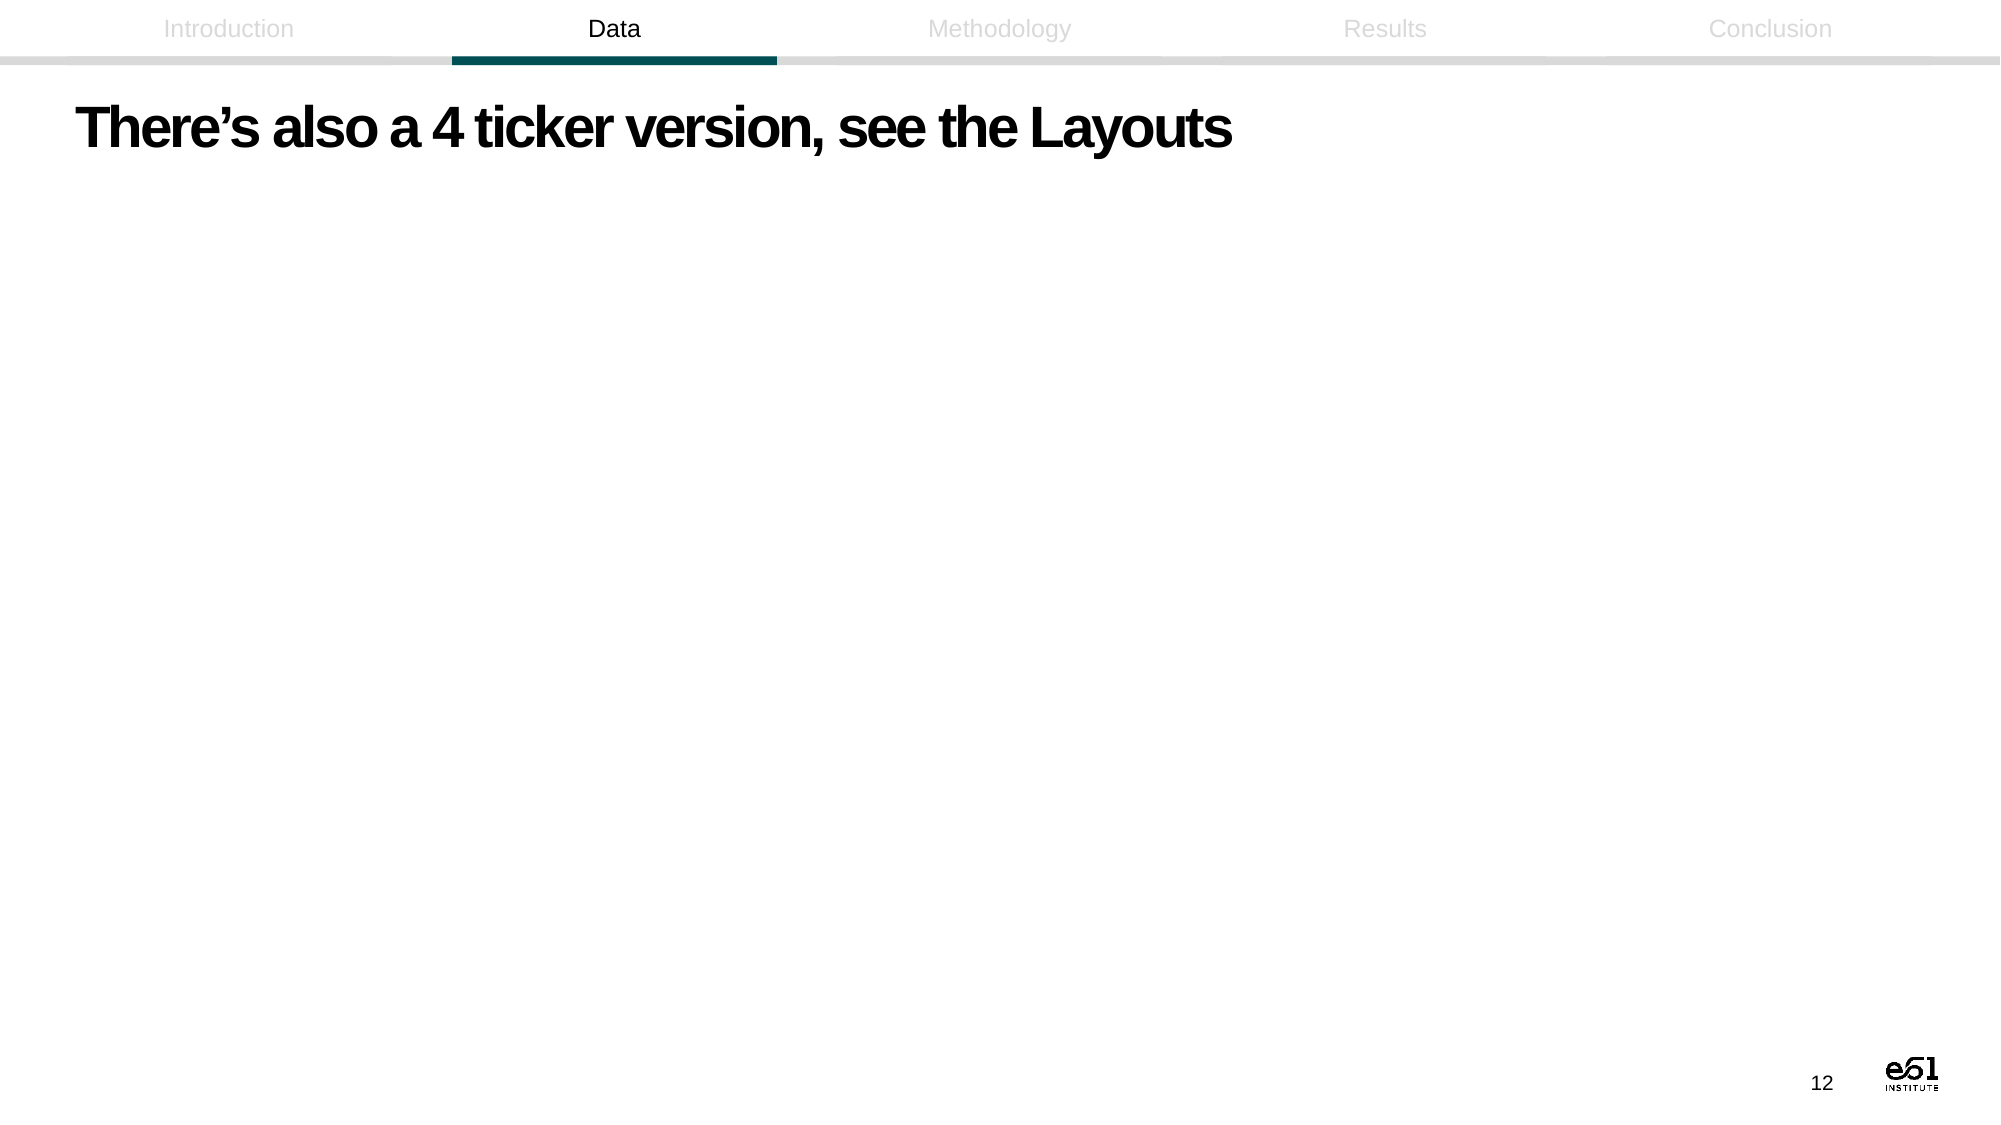

# There’s also a 4 ticker version, see the Layouts
12